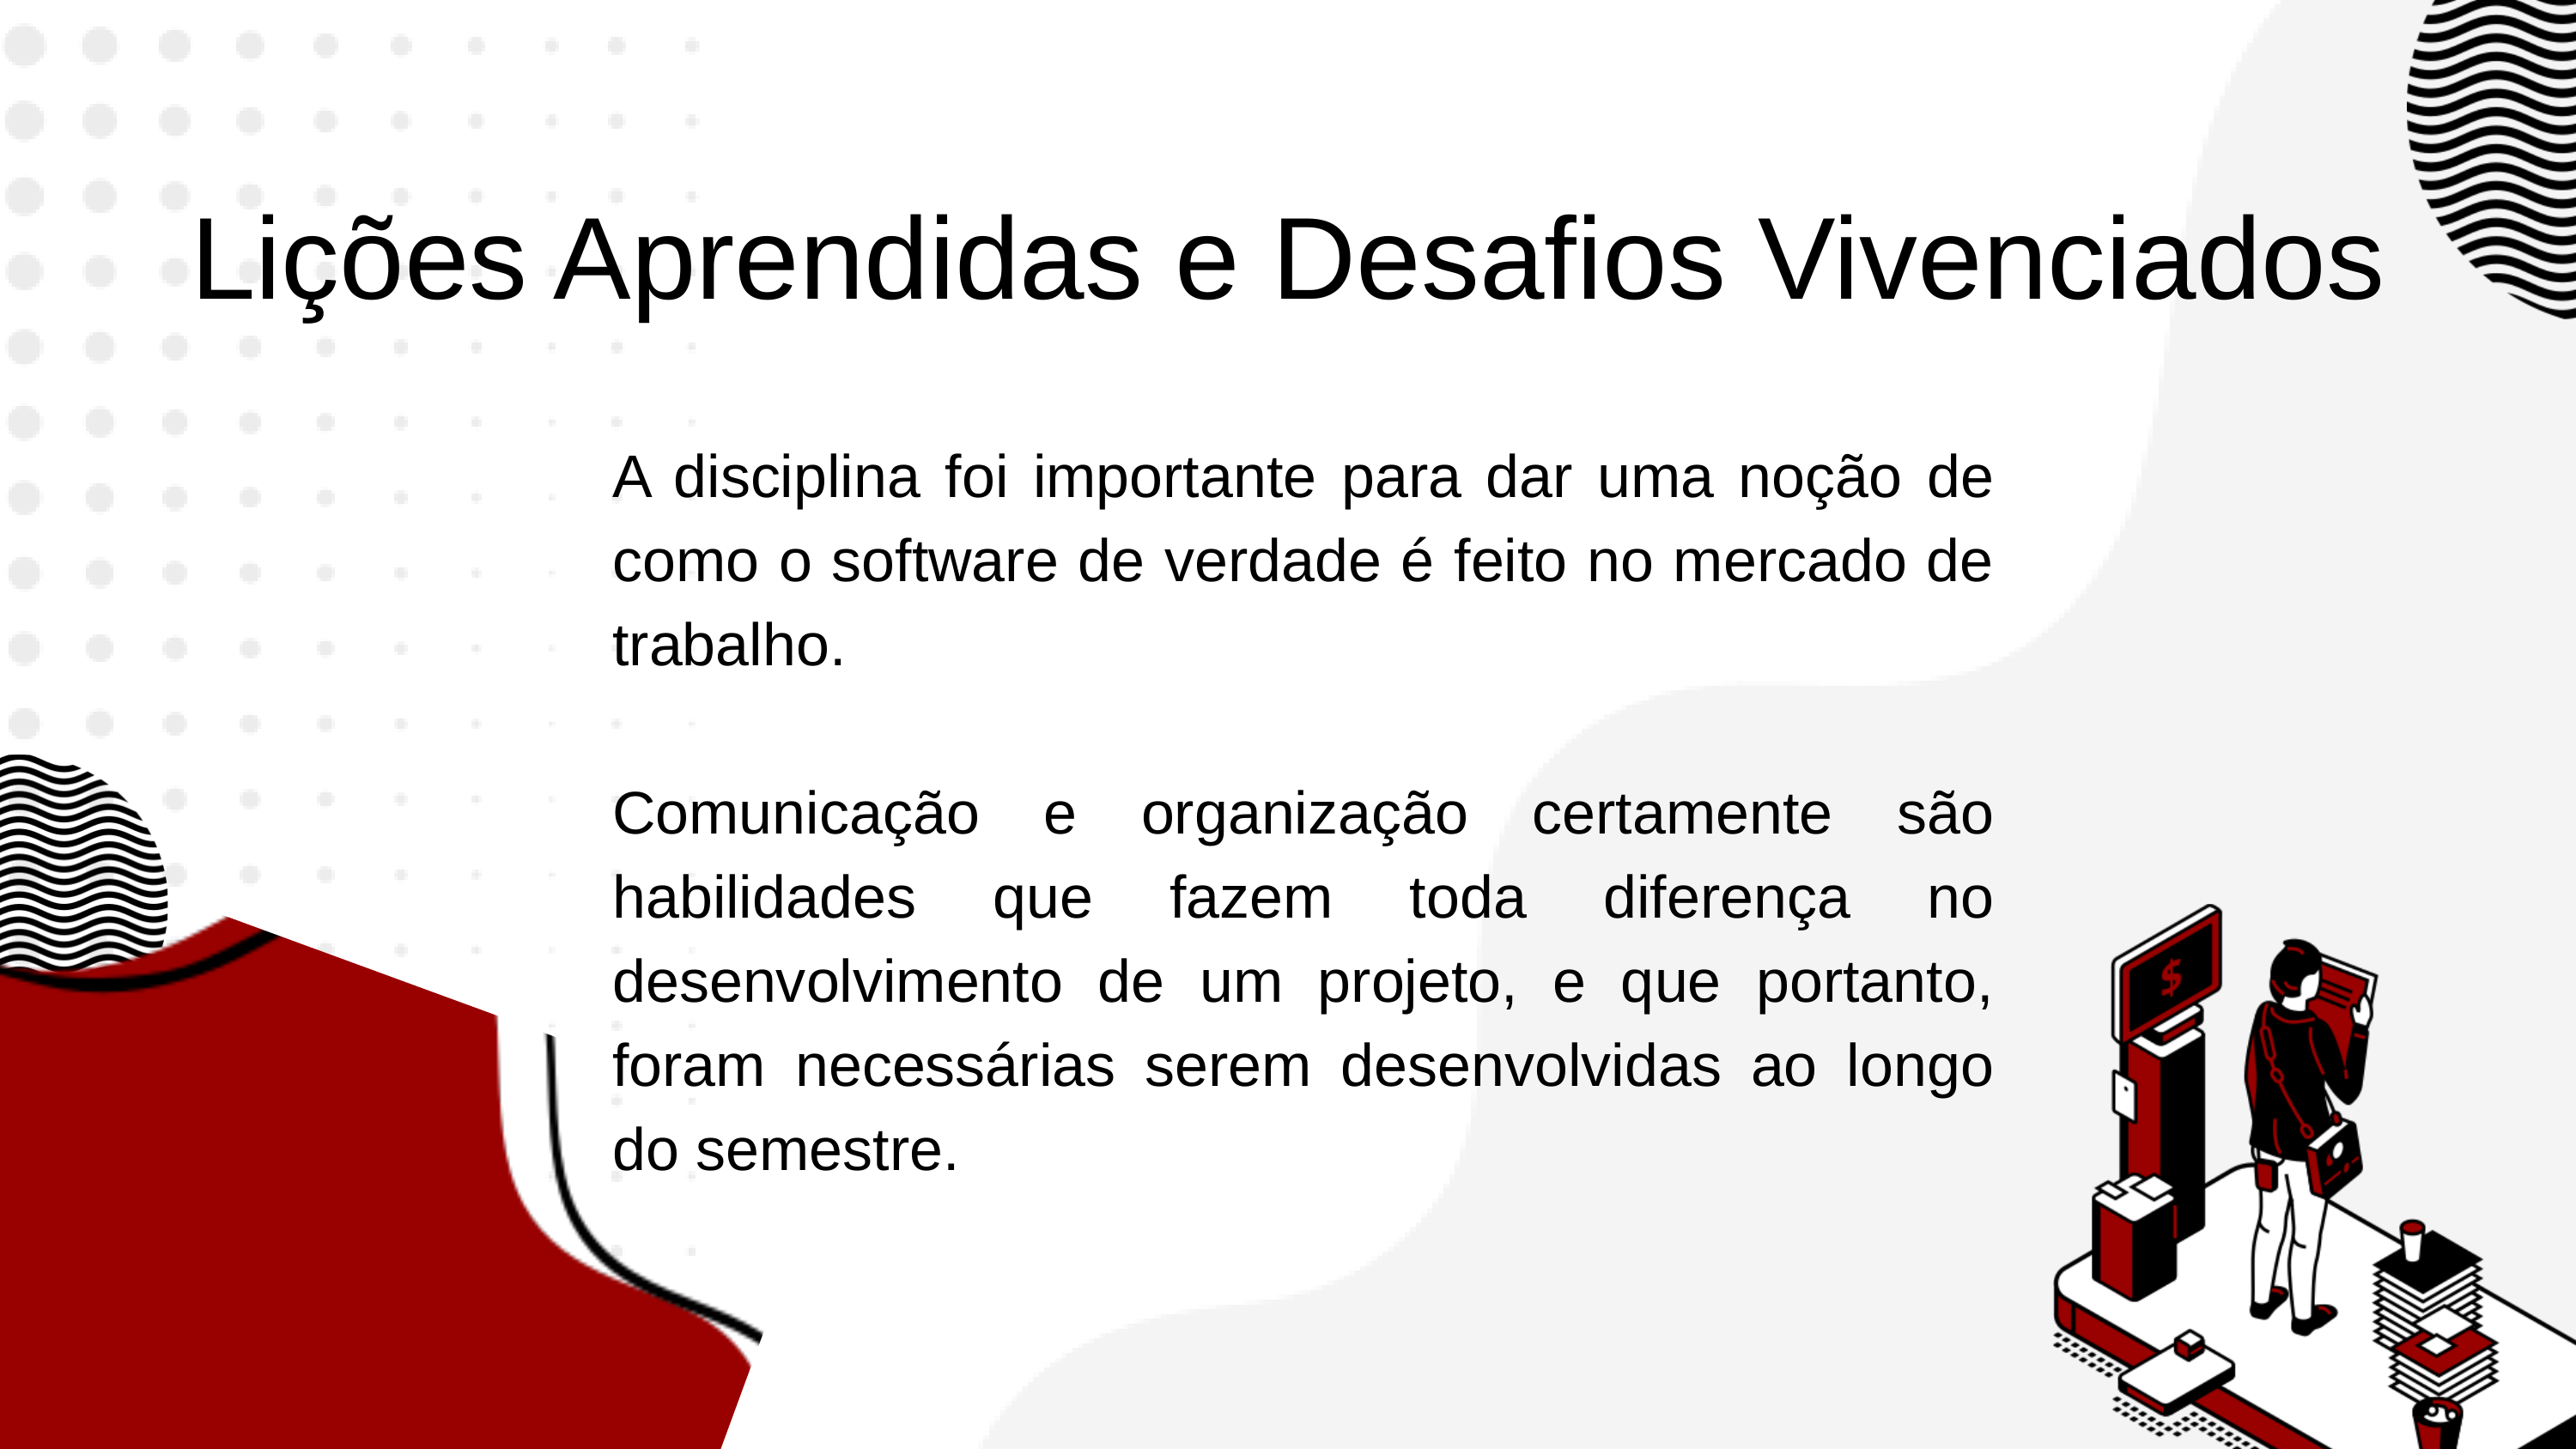

Lições Aprendidas e Desafios Vivenciados
A disciplina foi importante para dar uma noção de como o software de verdade é feito no mercado de trabalho.

Comunicação e organização certamente são habilidades que fazem toda diferença no desenvolvimento de um projeto, e que portanto, foram necessárias serem desenvolvidas ao longo do semestre.